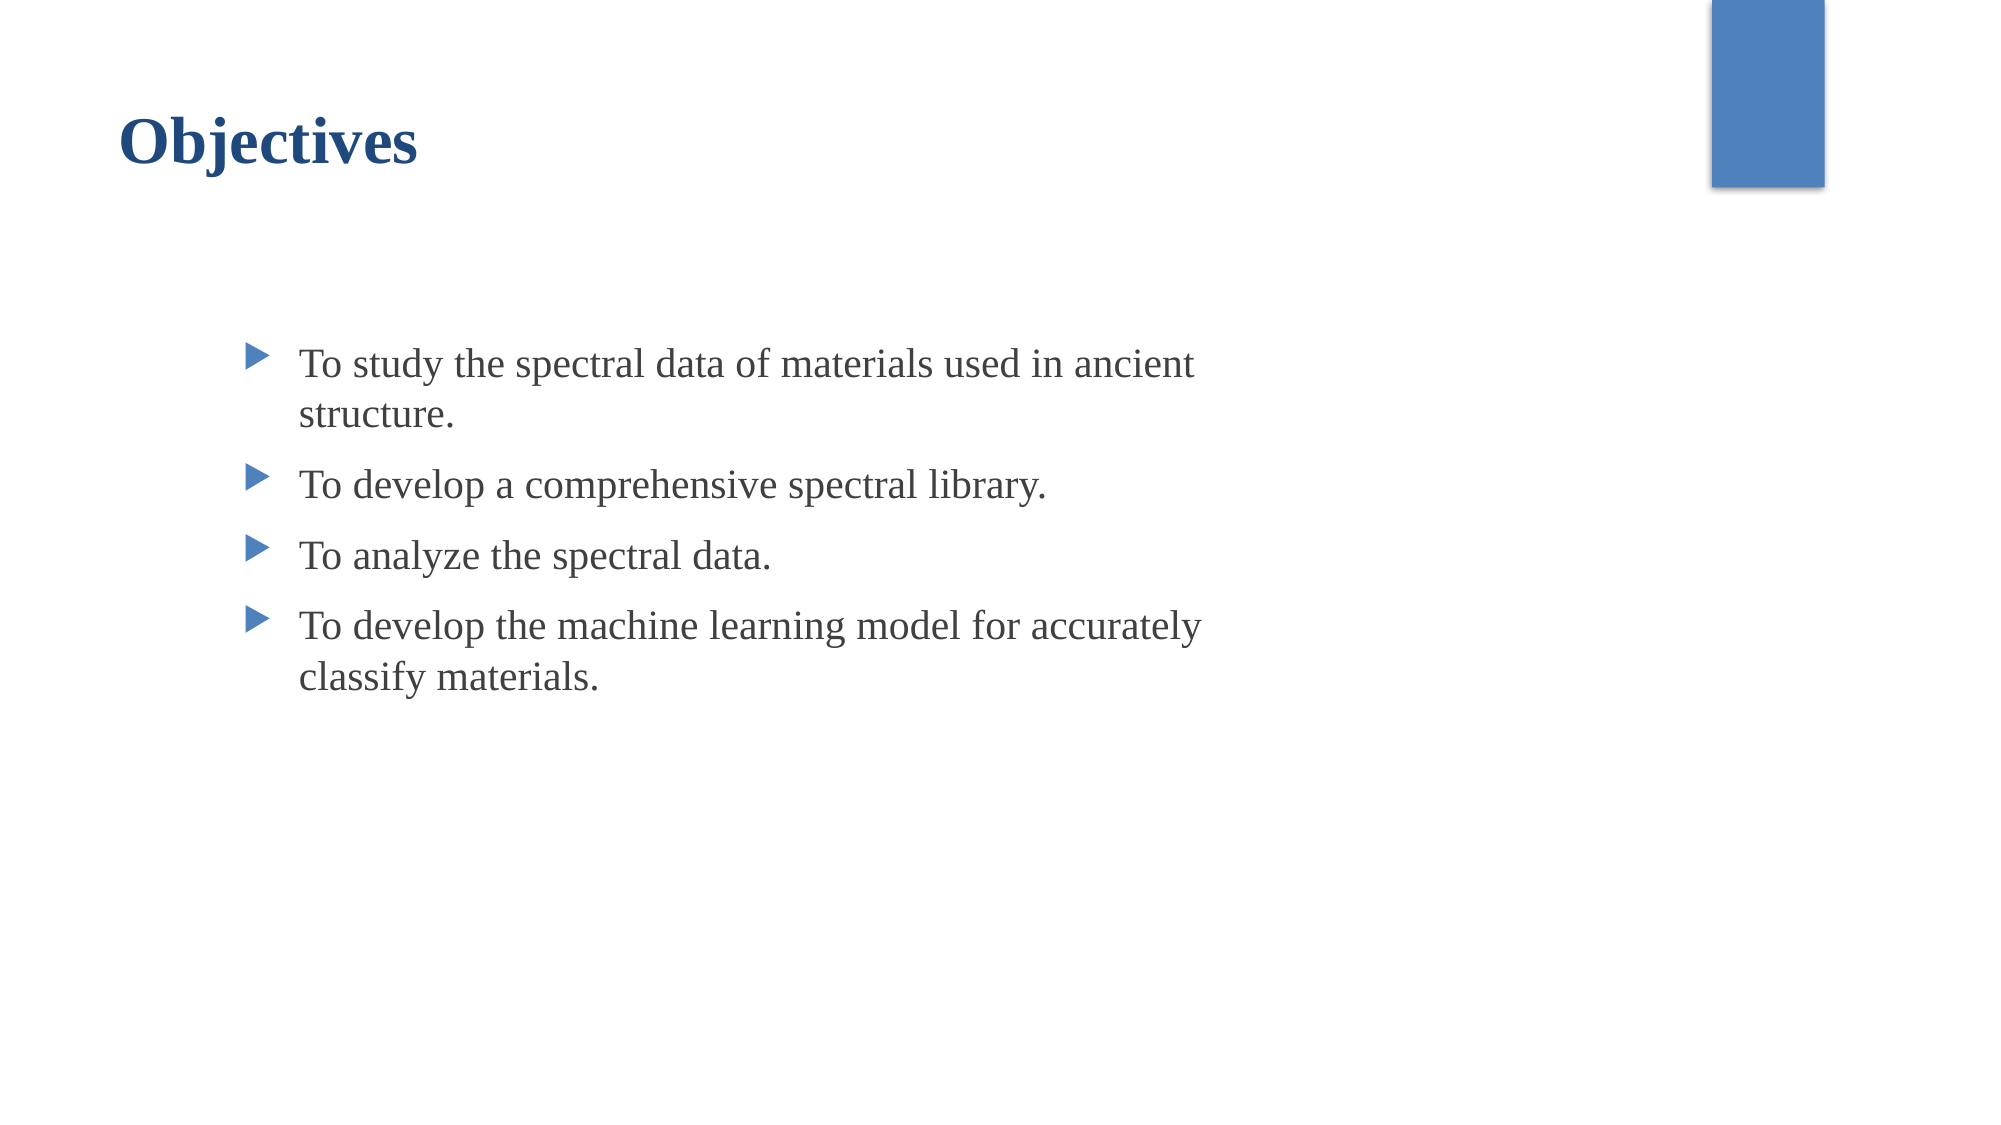

Objectives
To study the spectral data of materials used in ancient structure.
To develop a comprehensive spectral library.
To analyze the spectral data.
To develop the machine learning model for accurately classify materials.